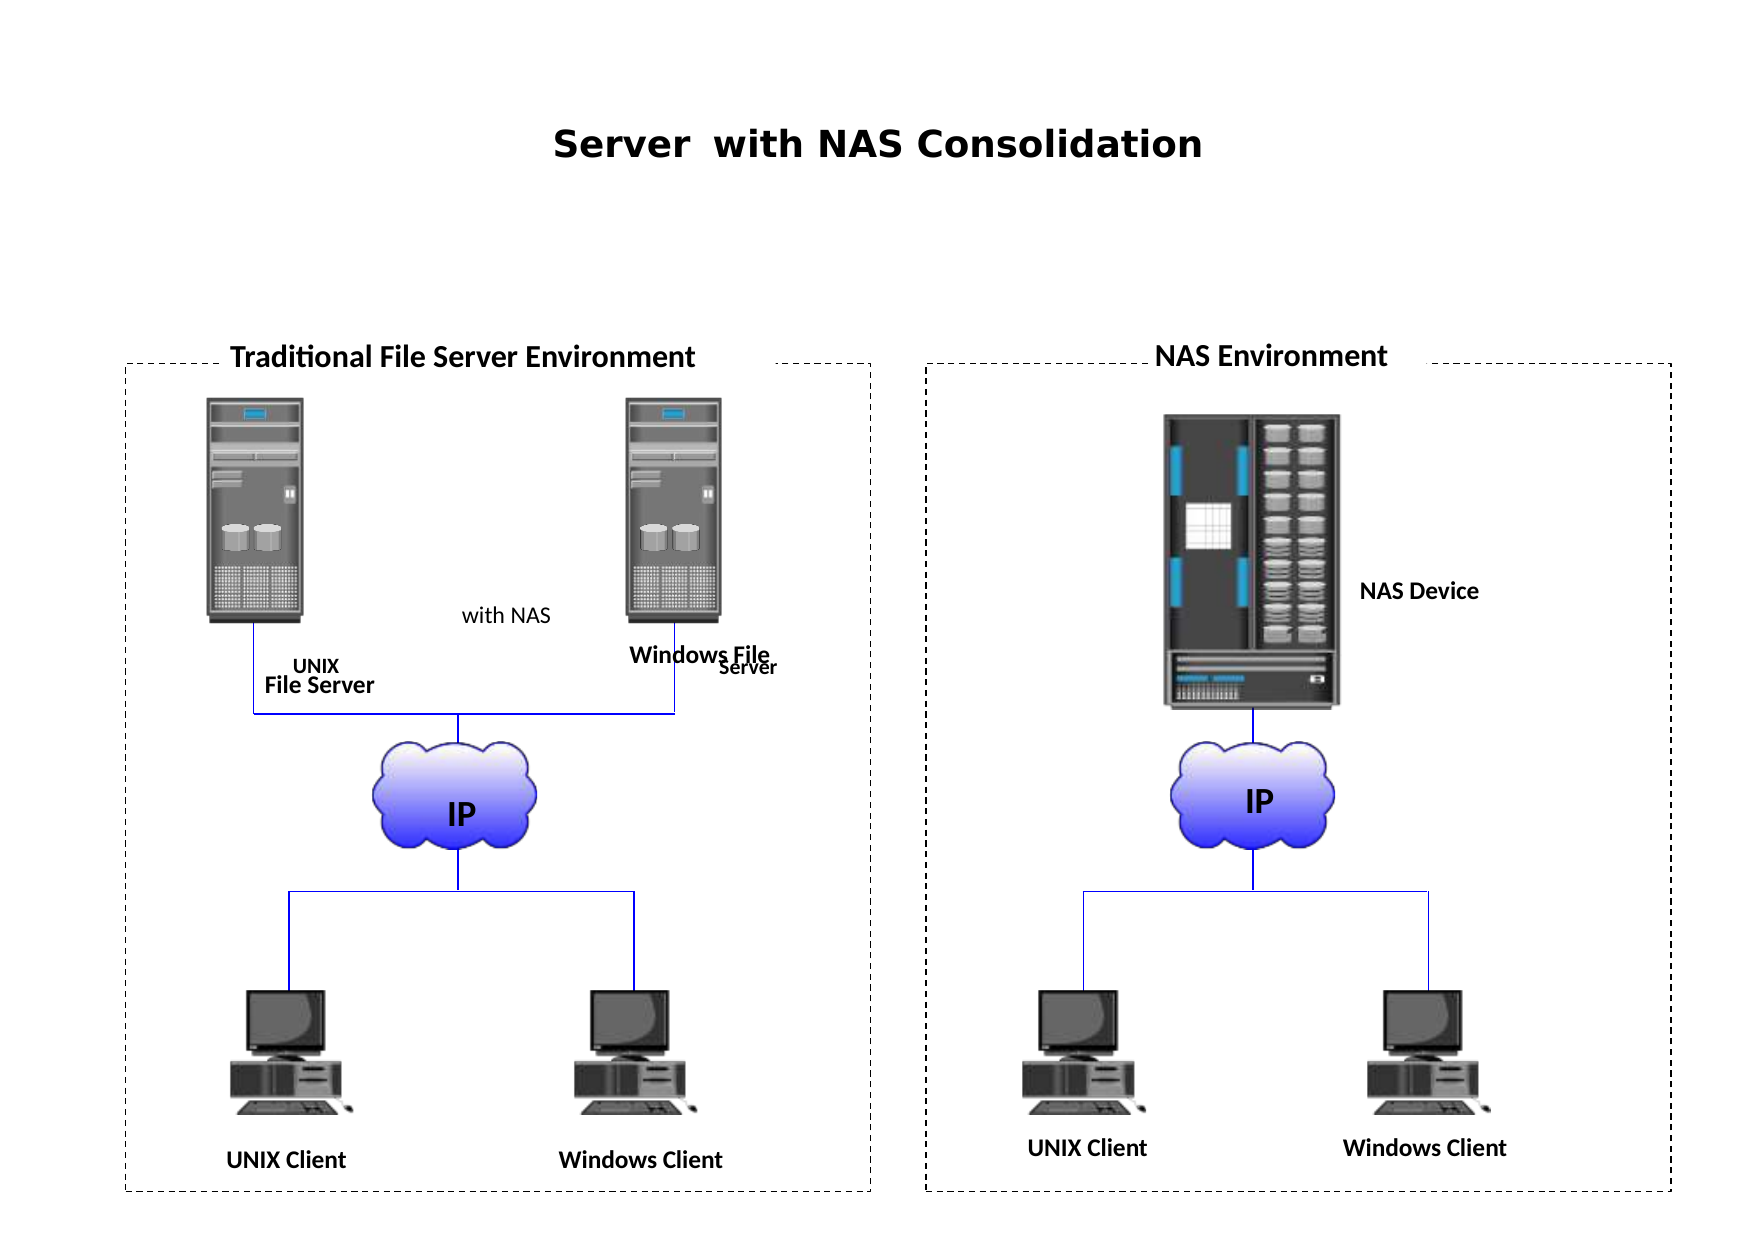

Server with NAS Consolidation

NAS Environment
Traditional File Server Environment

UNIX                                                          Windows File
IP
UNIX Client                                     Windows Client

NAS Device
IP
UNIX Client                                  Windows Client

with NAS

File Server

Server